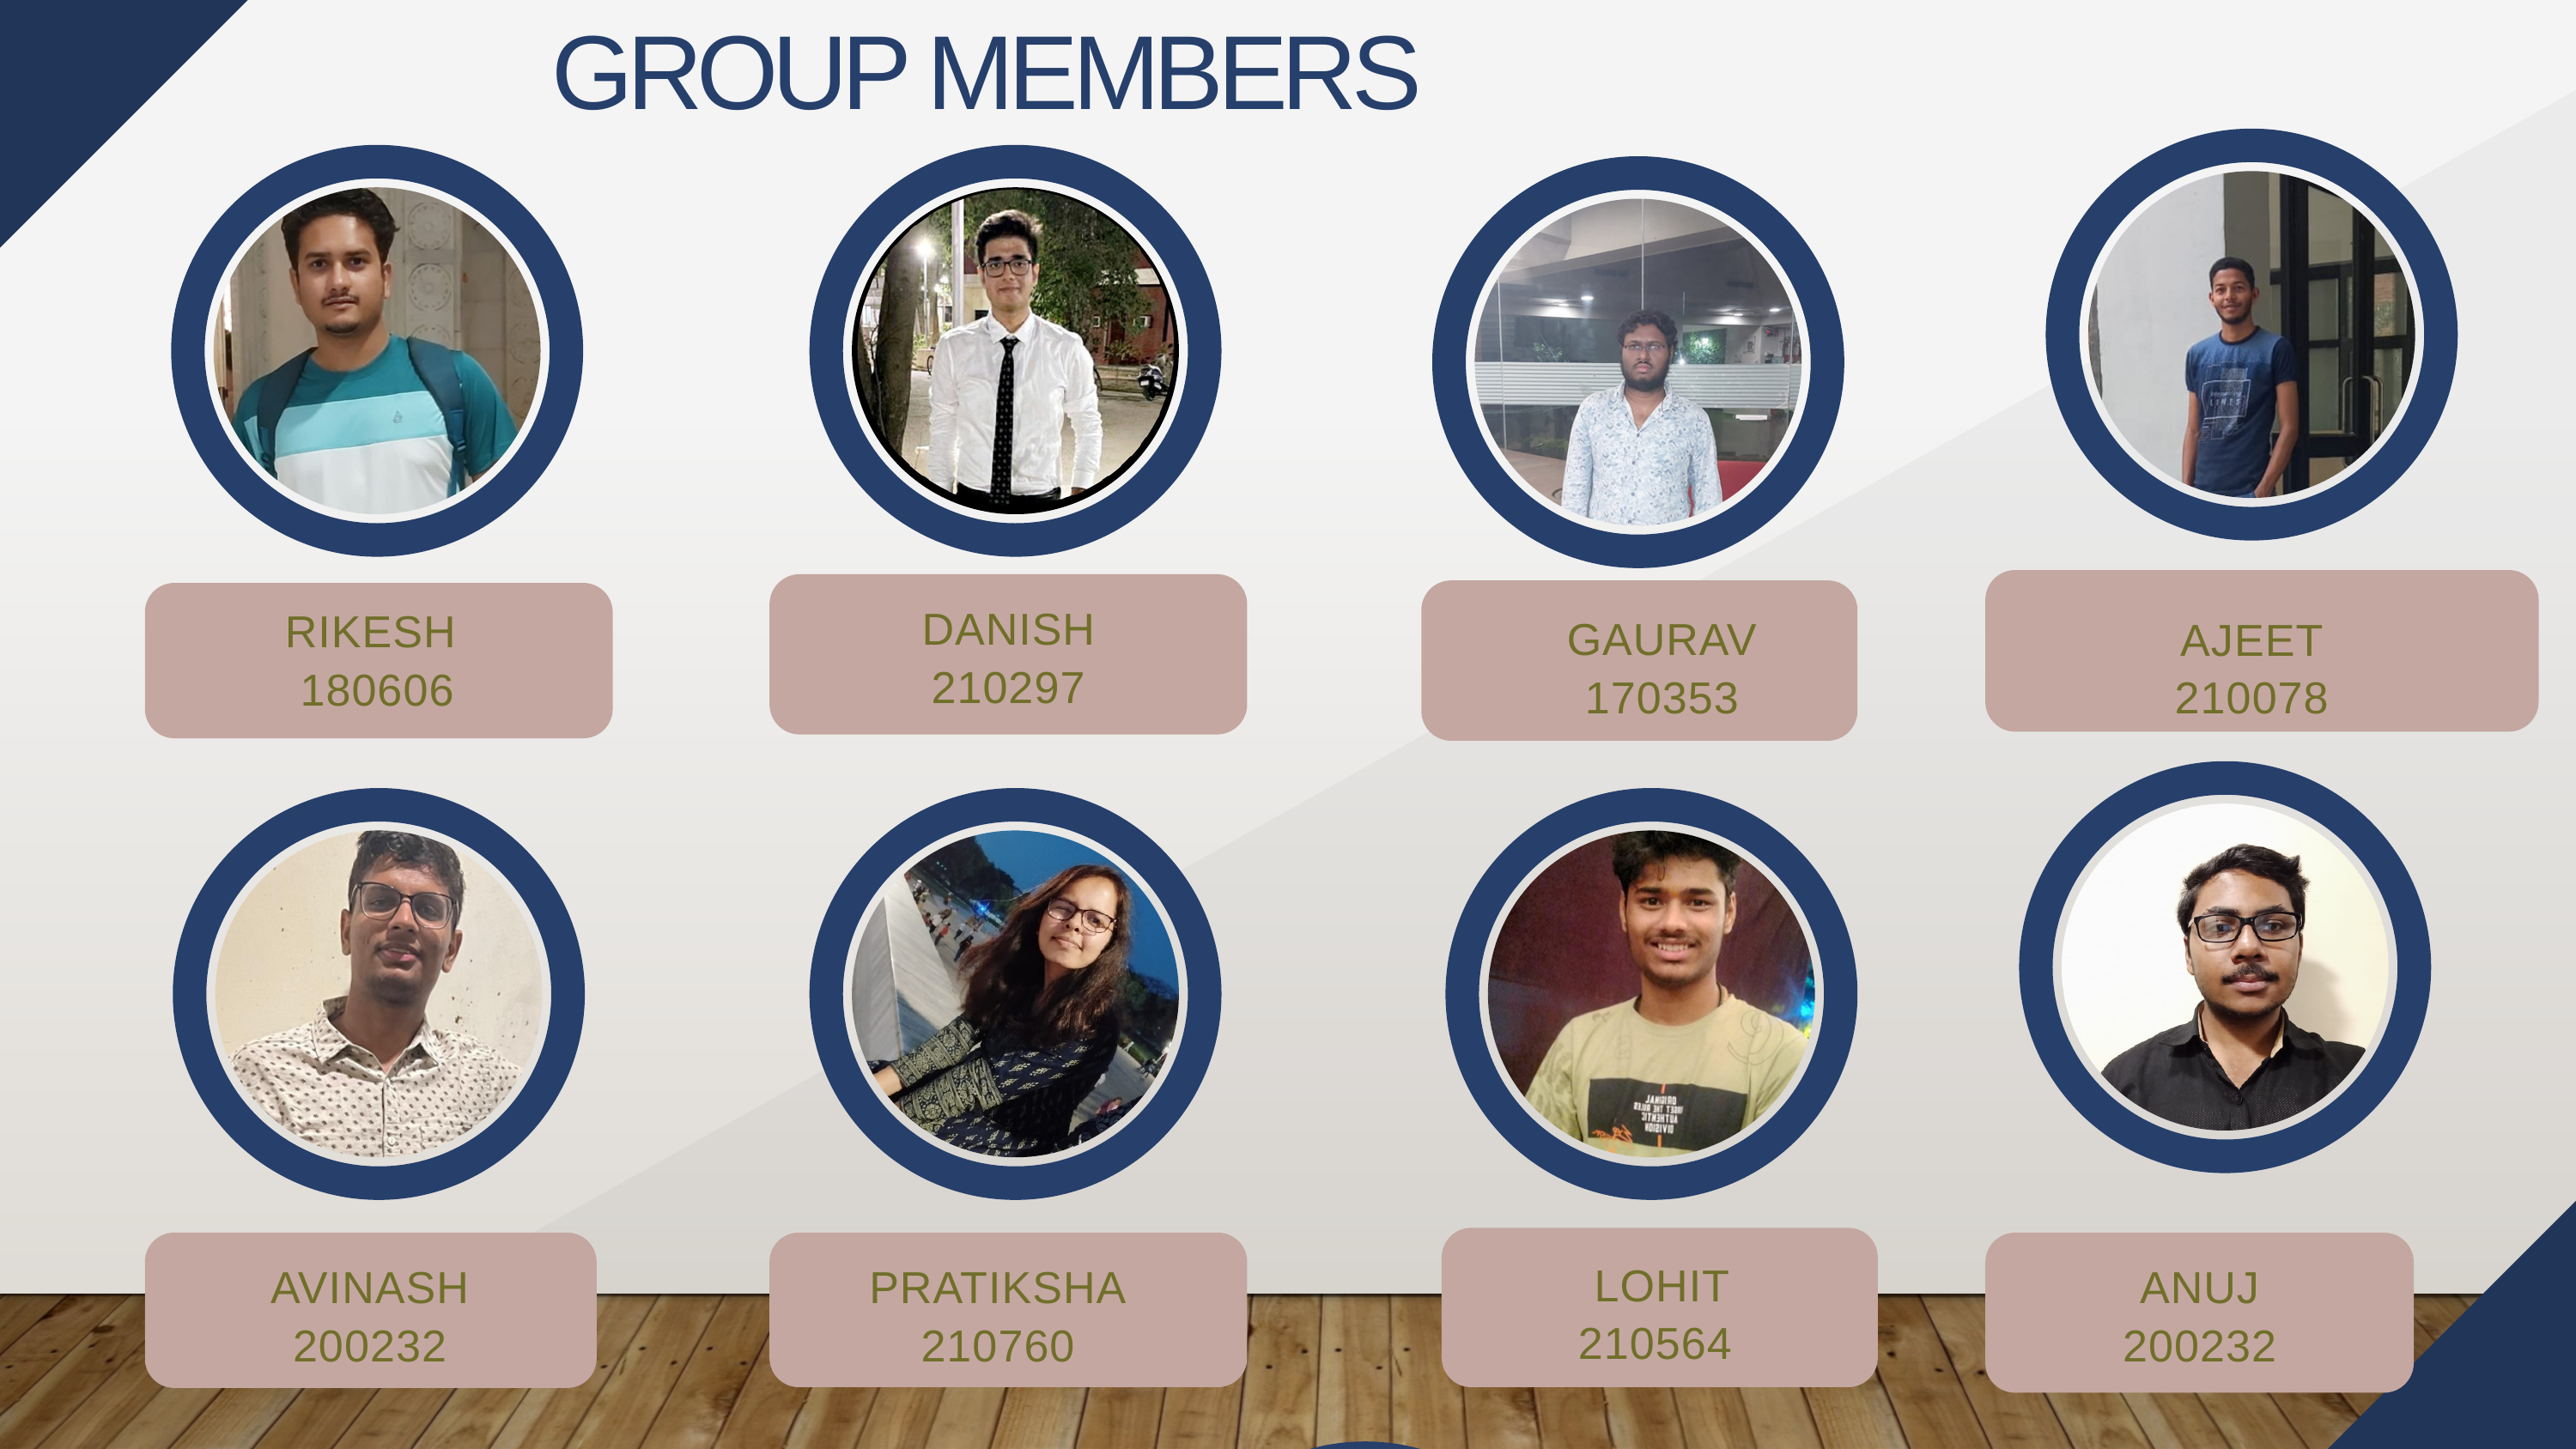

GROUP MEMBERS

DANISH
210297
RIKESH
180606
GAURAV
170353
AJEET
210078

LOHIT
210564
AVINASH
200232
PRATIKSHA
210760
ANUJ
200232